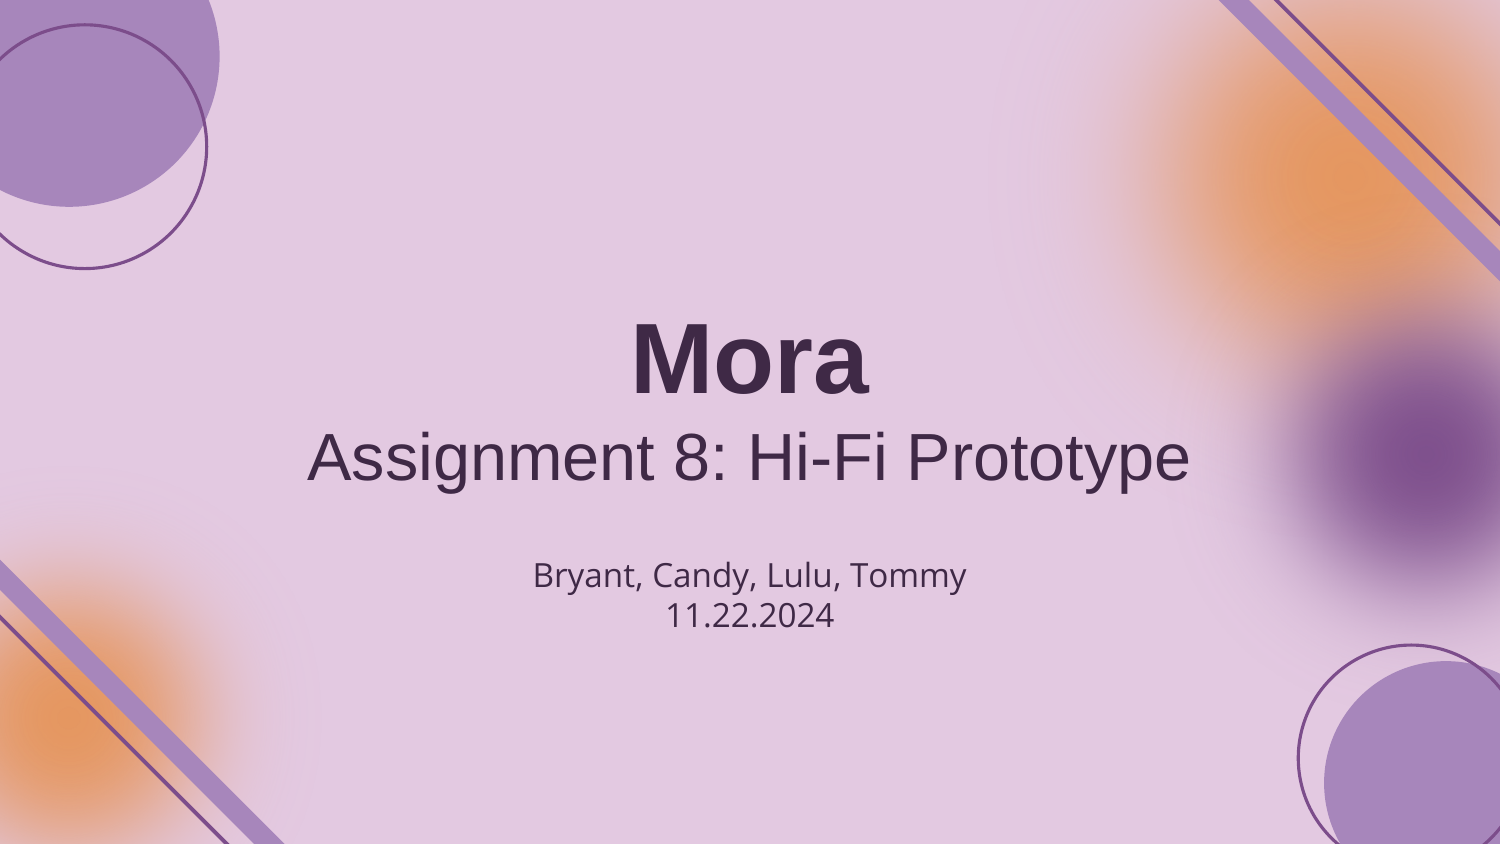

# Mora
Assignment 8: Hi-Fi Prototype
Bryant, Candy, Lulu, Tommy
11.22.2024